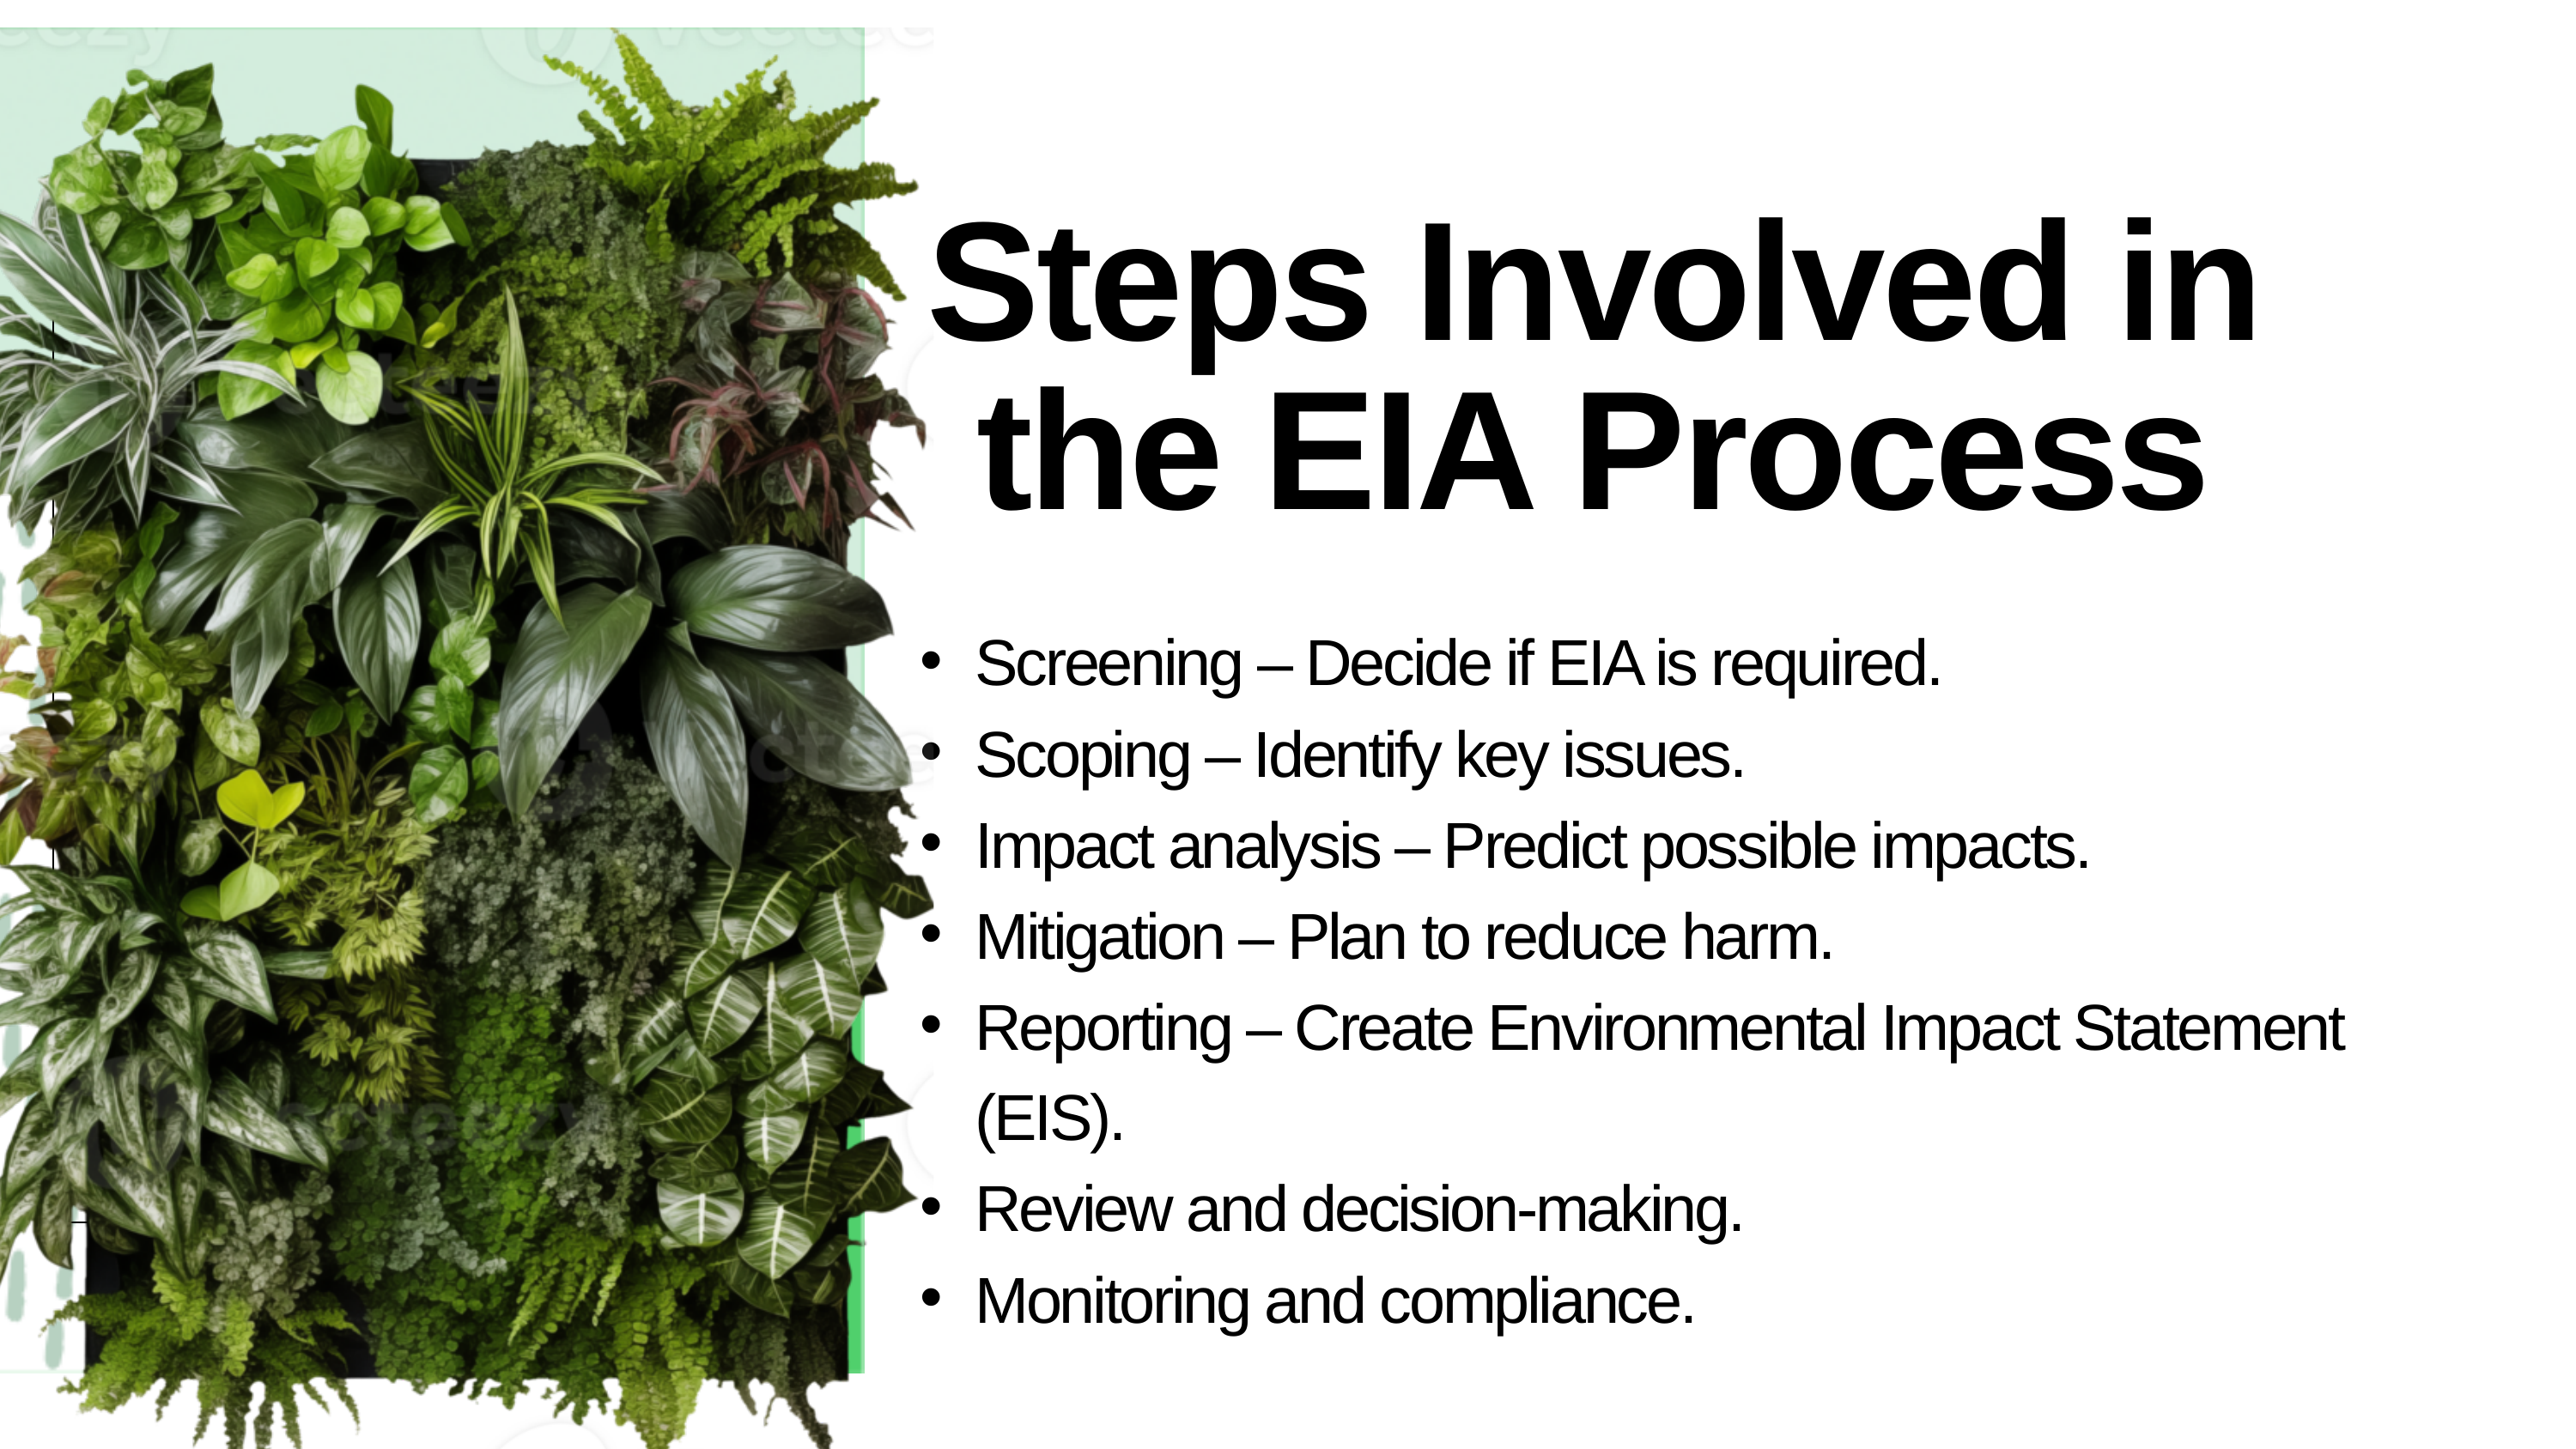

Steps Involved in the EIA Process
Screening – Decide if EIA is required.
Scoping – Identify key issues.
Impact analysis – Predict possible impacts.
Mitigation – Plan to reduce harm.
Reporting – Create Environmental Impact Statement (EIS).
Review and decision-making.
Monitoring and compliance.